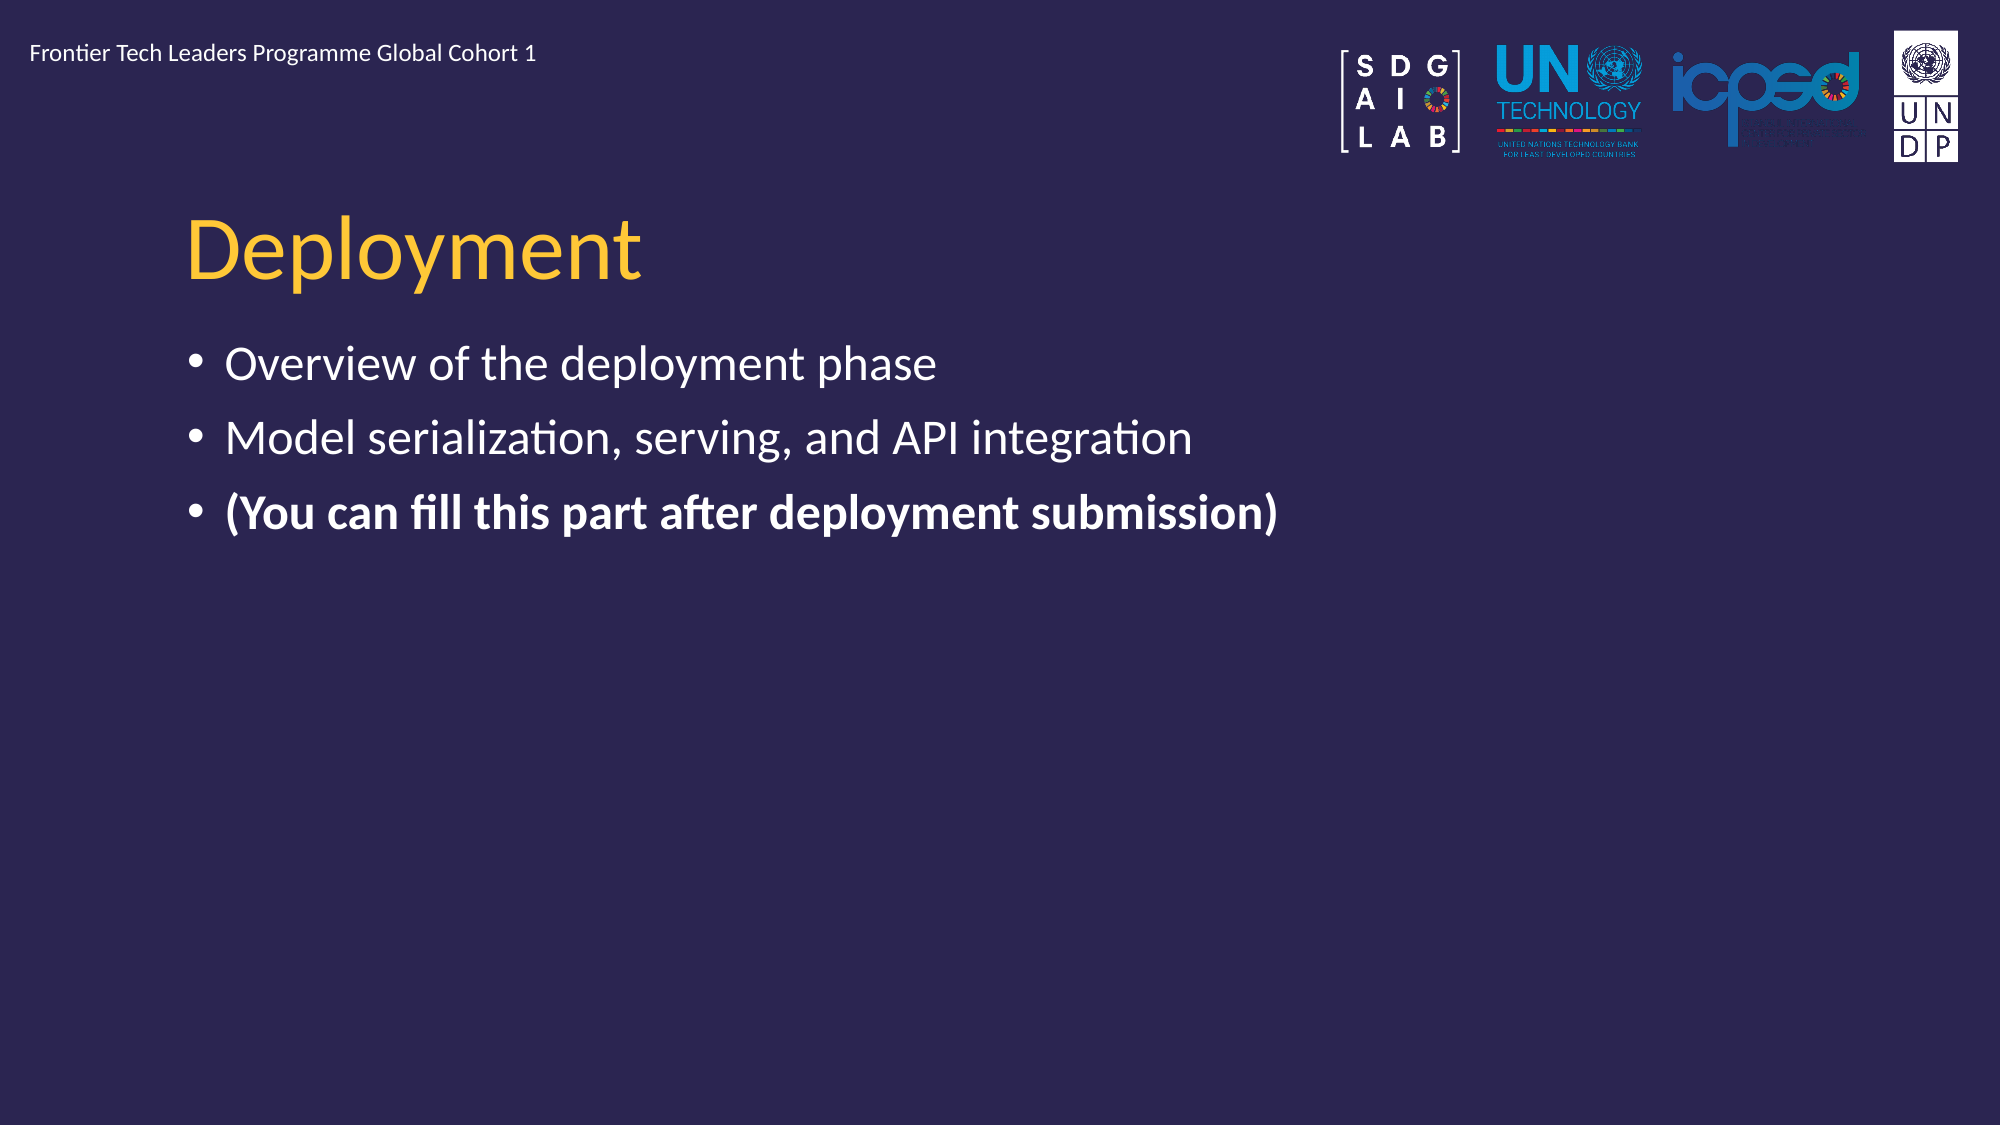

Frontier Tech Leaders Programme Global Cohort 1
# Deployment
Overview of the deployment phase
Model serialization, serving, and API integration
(You can fill this part after deployment submission)